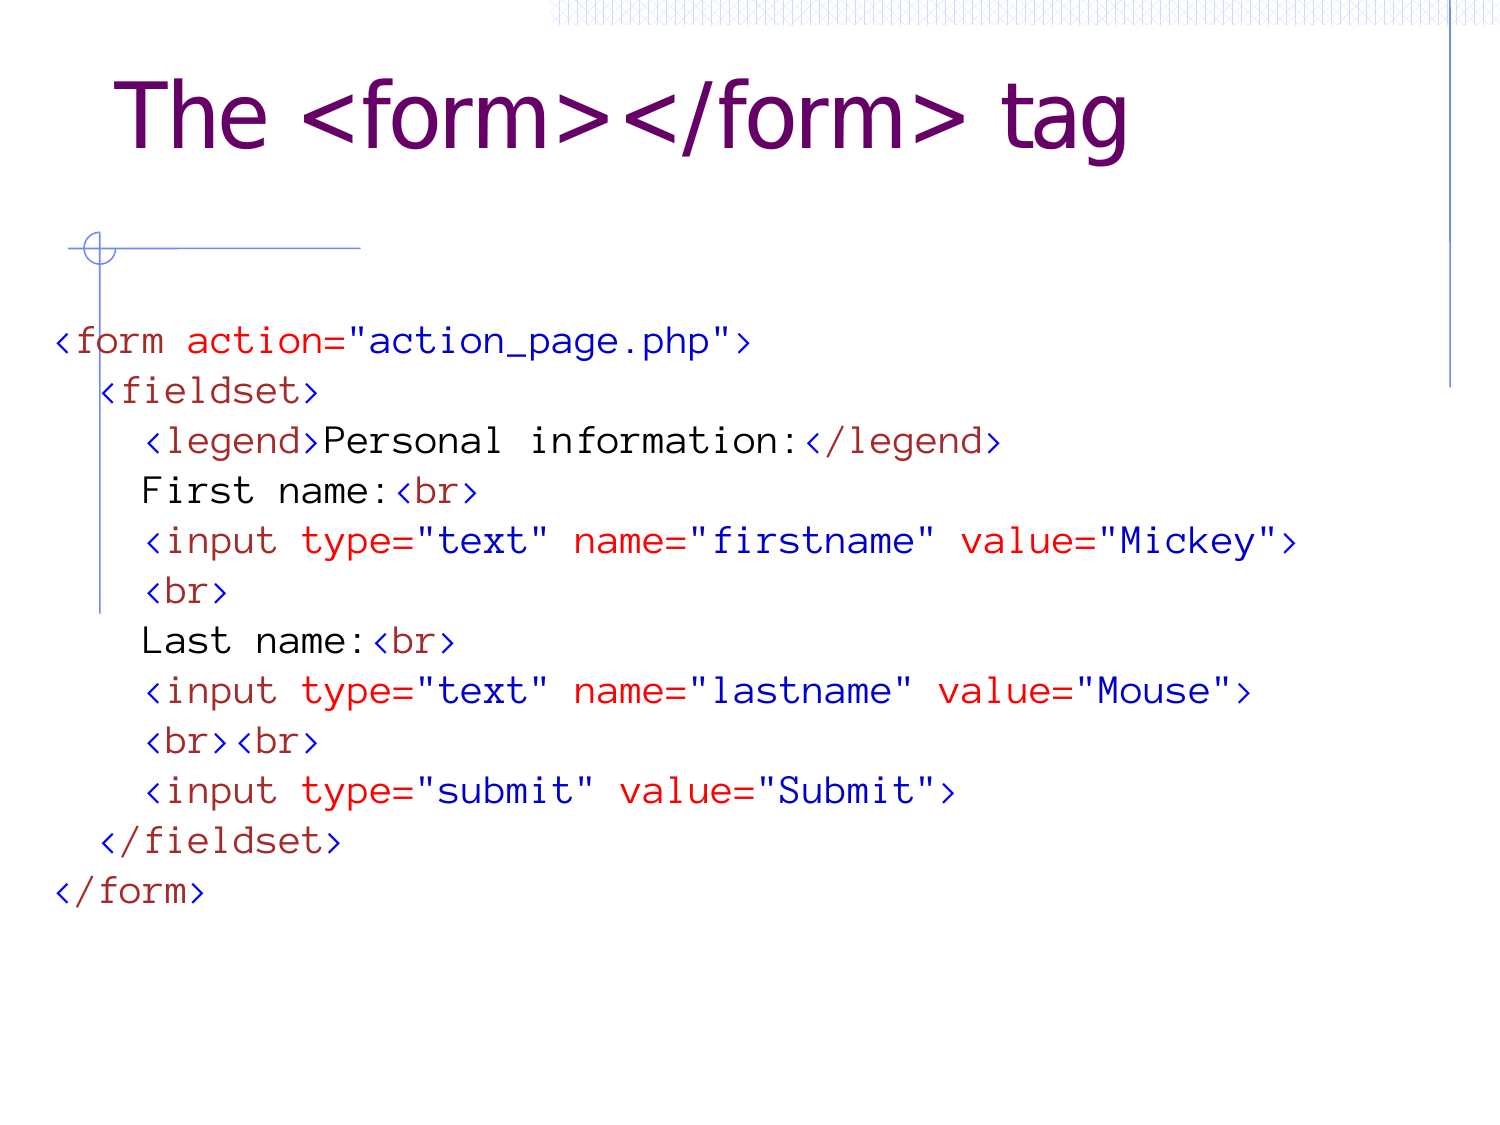

The <form></form> tag
<form action="action_page.php">
  <fieldset>
    <legend>Personal information:</legend>
    First name:<br>
    <input type="text" name="firstname" value="Mickey">
    <br>
    Last name:<br>
    <input type="text" name="lastname" value="Mouse">
    <br><br>
    <input type="submit" value="Submit">
  </fieldset>
</form>